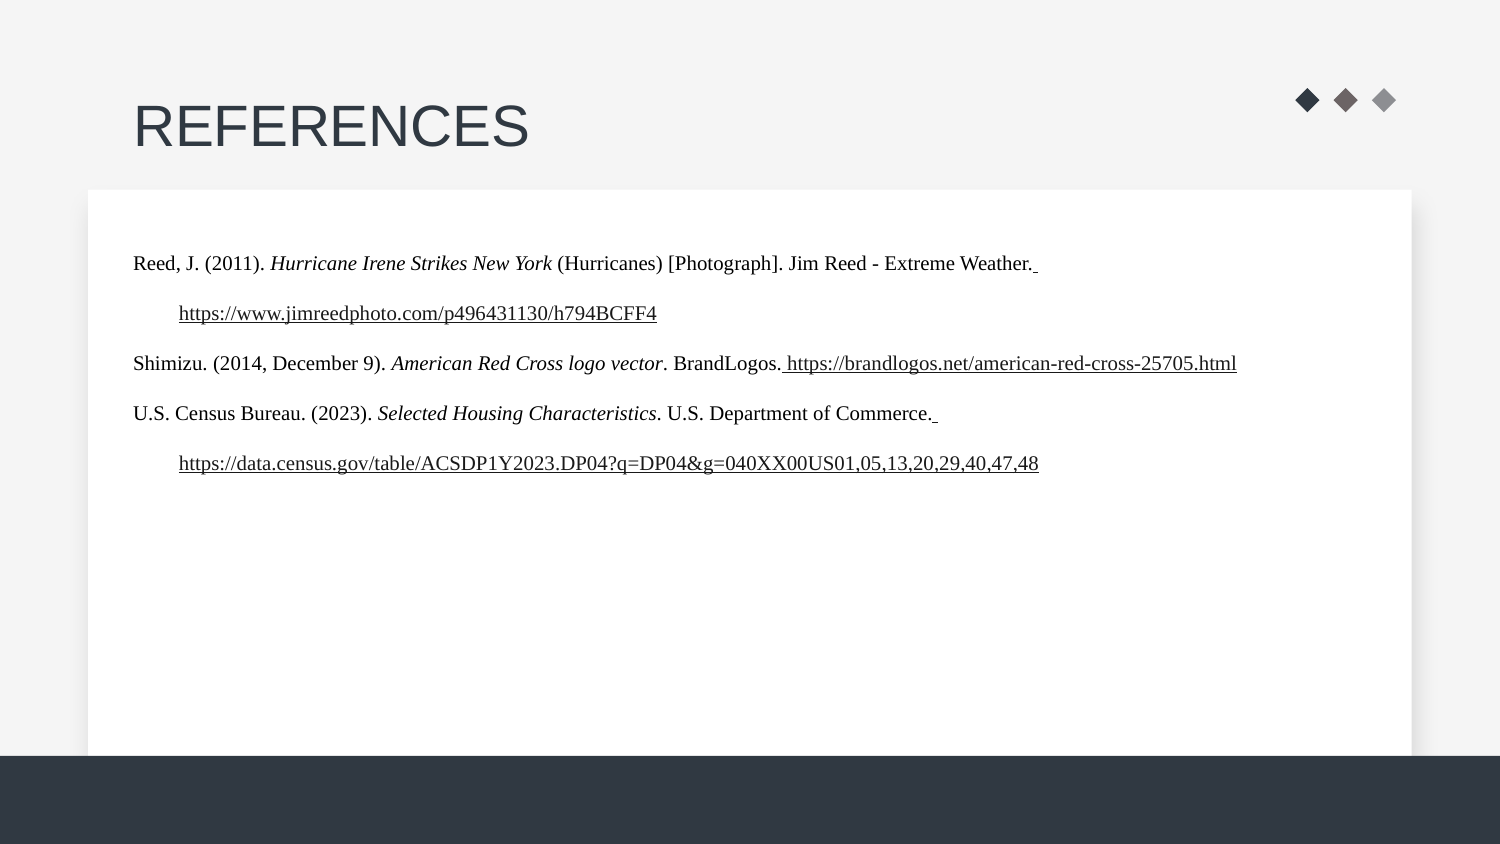

# REFERENCES

Reed, J. (2011). Hurricane Irene Strikes New York (Hurricanes) [Photograph]. Jim Reed - Extreme Weather. https://www.jimreedphoto.com/p496431130/h794BCFF4
Shimizu. (2014, December 9). American Red Cross logo vector. BrandLogos. https://brandlogos.net/american-red-cross-25705.html
U.S. Census Bureau. (2023). Selected Housing Characteristics. U.S. Department of Commerce. https://data.census.gov/table/ACSDP1Y2023.DP04?q=DP04&g=040XX00US01,05,13,20,29,40,47,48